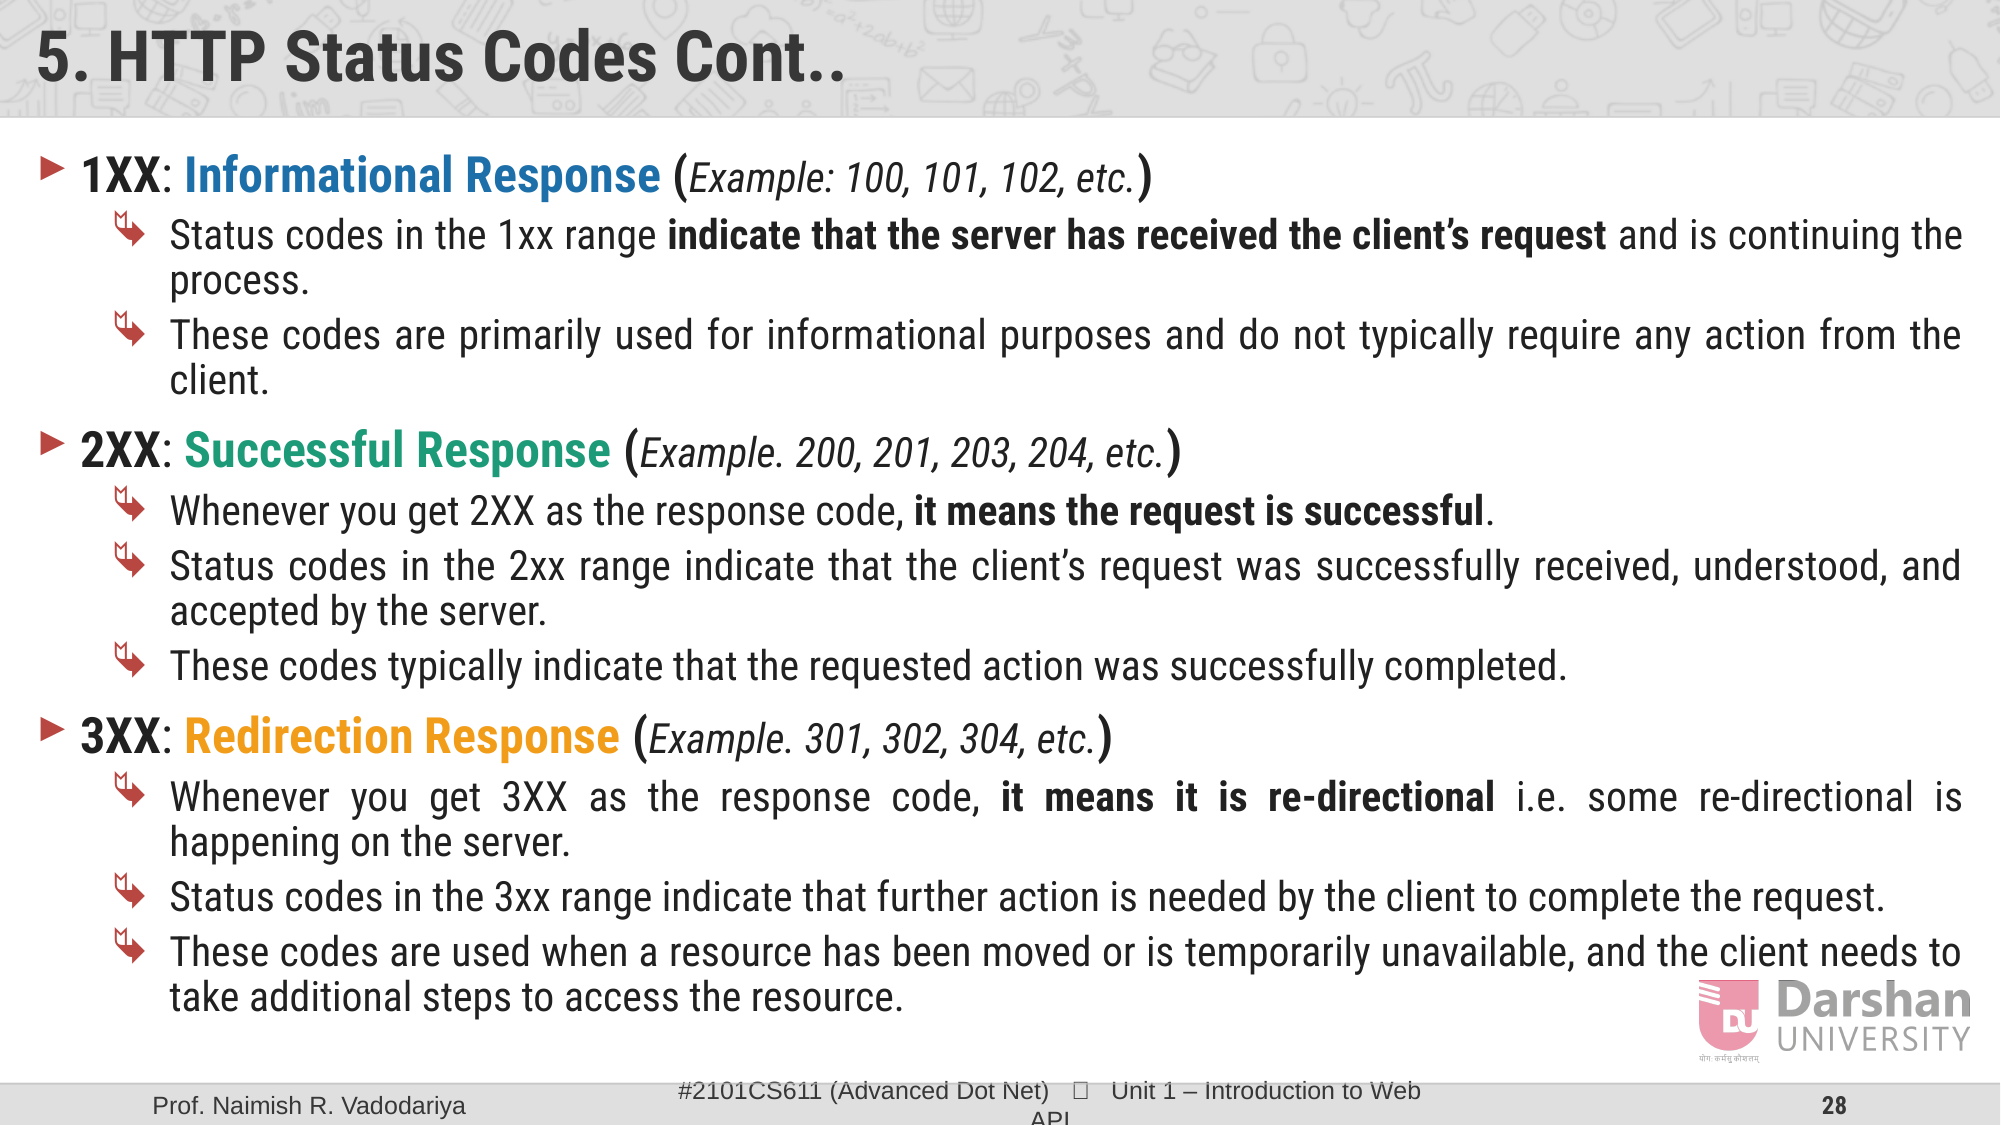

# 5. HTTP Status Codes Cont..
1XX: Informational Response (Example: 100, 101, 102, etc.)
Status codes in the 1xx range indicate that the server has received the client’s request and is continuing the process.
These codes are primarily used for informational purposes and do not typically require any action from the client.
2XX: Successful Response (Example. 200, 201, 203, 204, etc.)
Whenever you get 2XX as the response code, it means the request is successful.
Status codes in the 2xx range indicate that the client’s request was successfully received, understood, and accepted by the server.
These codes typically indicate that the requested action was successfully completed.
3XX: Redirection Response (Example. 301, 302, 304, etc.)
Whenever you get 3XX as the response code, it means it is re-directional i.e. some re-directional is happening on the server.
Status codes in the 3xx range indicate that further action is needed by the client to complete the request.
These codes are used when a resource has been moved or is temporarily unavailable, and the client needs to take additional steps to access the resource.